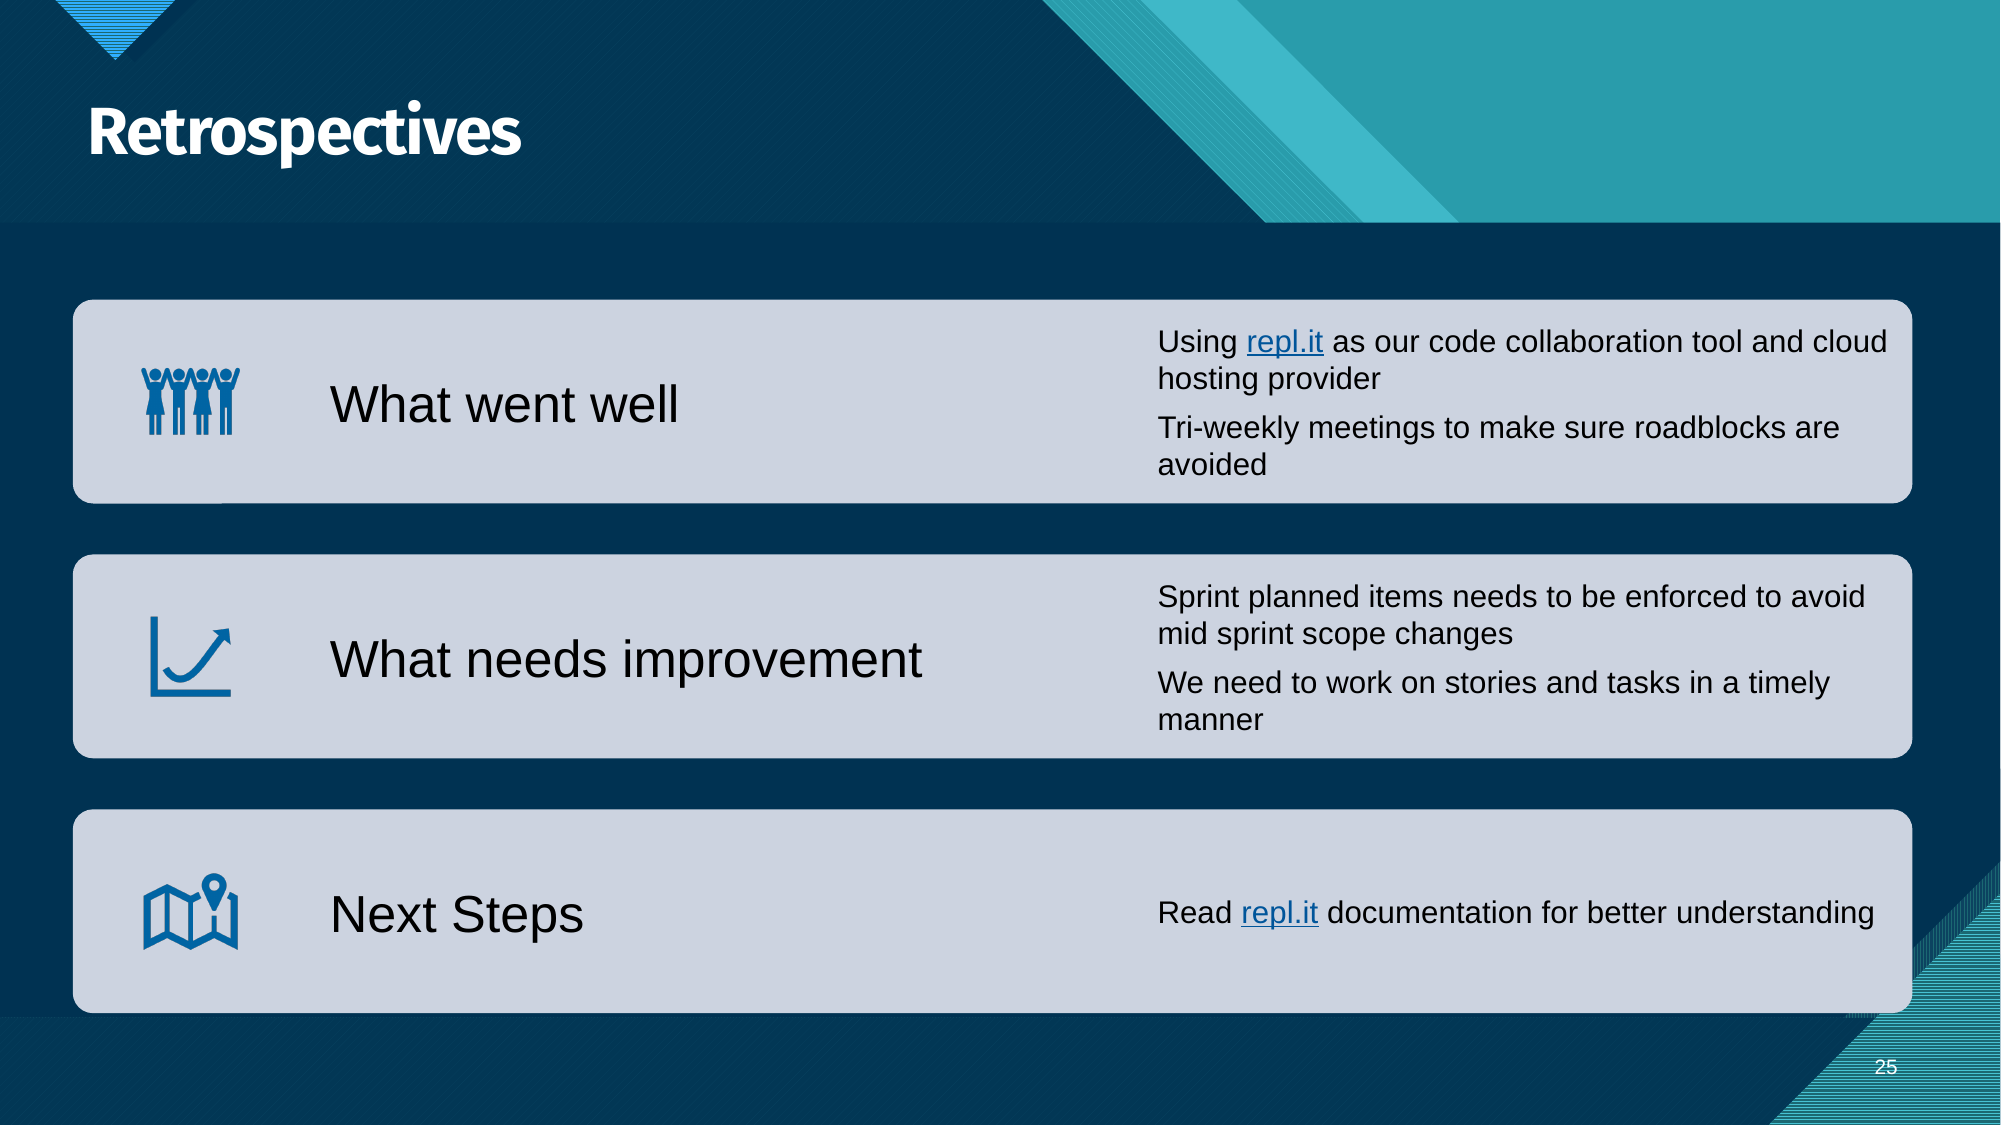

# Retrospectives
What went well
Using repl.it as our code collaboration tool and cloud hosting provider
Tri-weekly meetings to make sure roadblocks are avoided
What needs improvement
Sprint planned items needs to be enforced to avoid mid sprint scope changes
We need to work on stories and tasks in a timely manner
Next Steps
Read repl.it documentation for better understanding
25